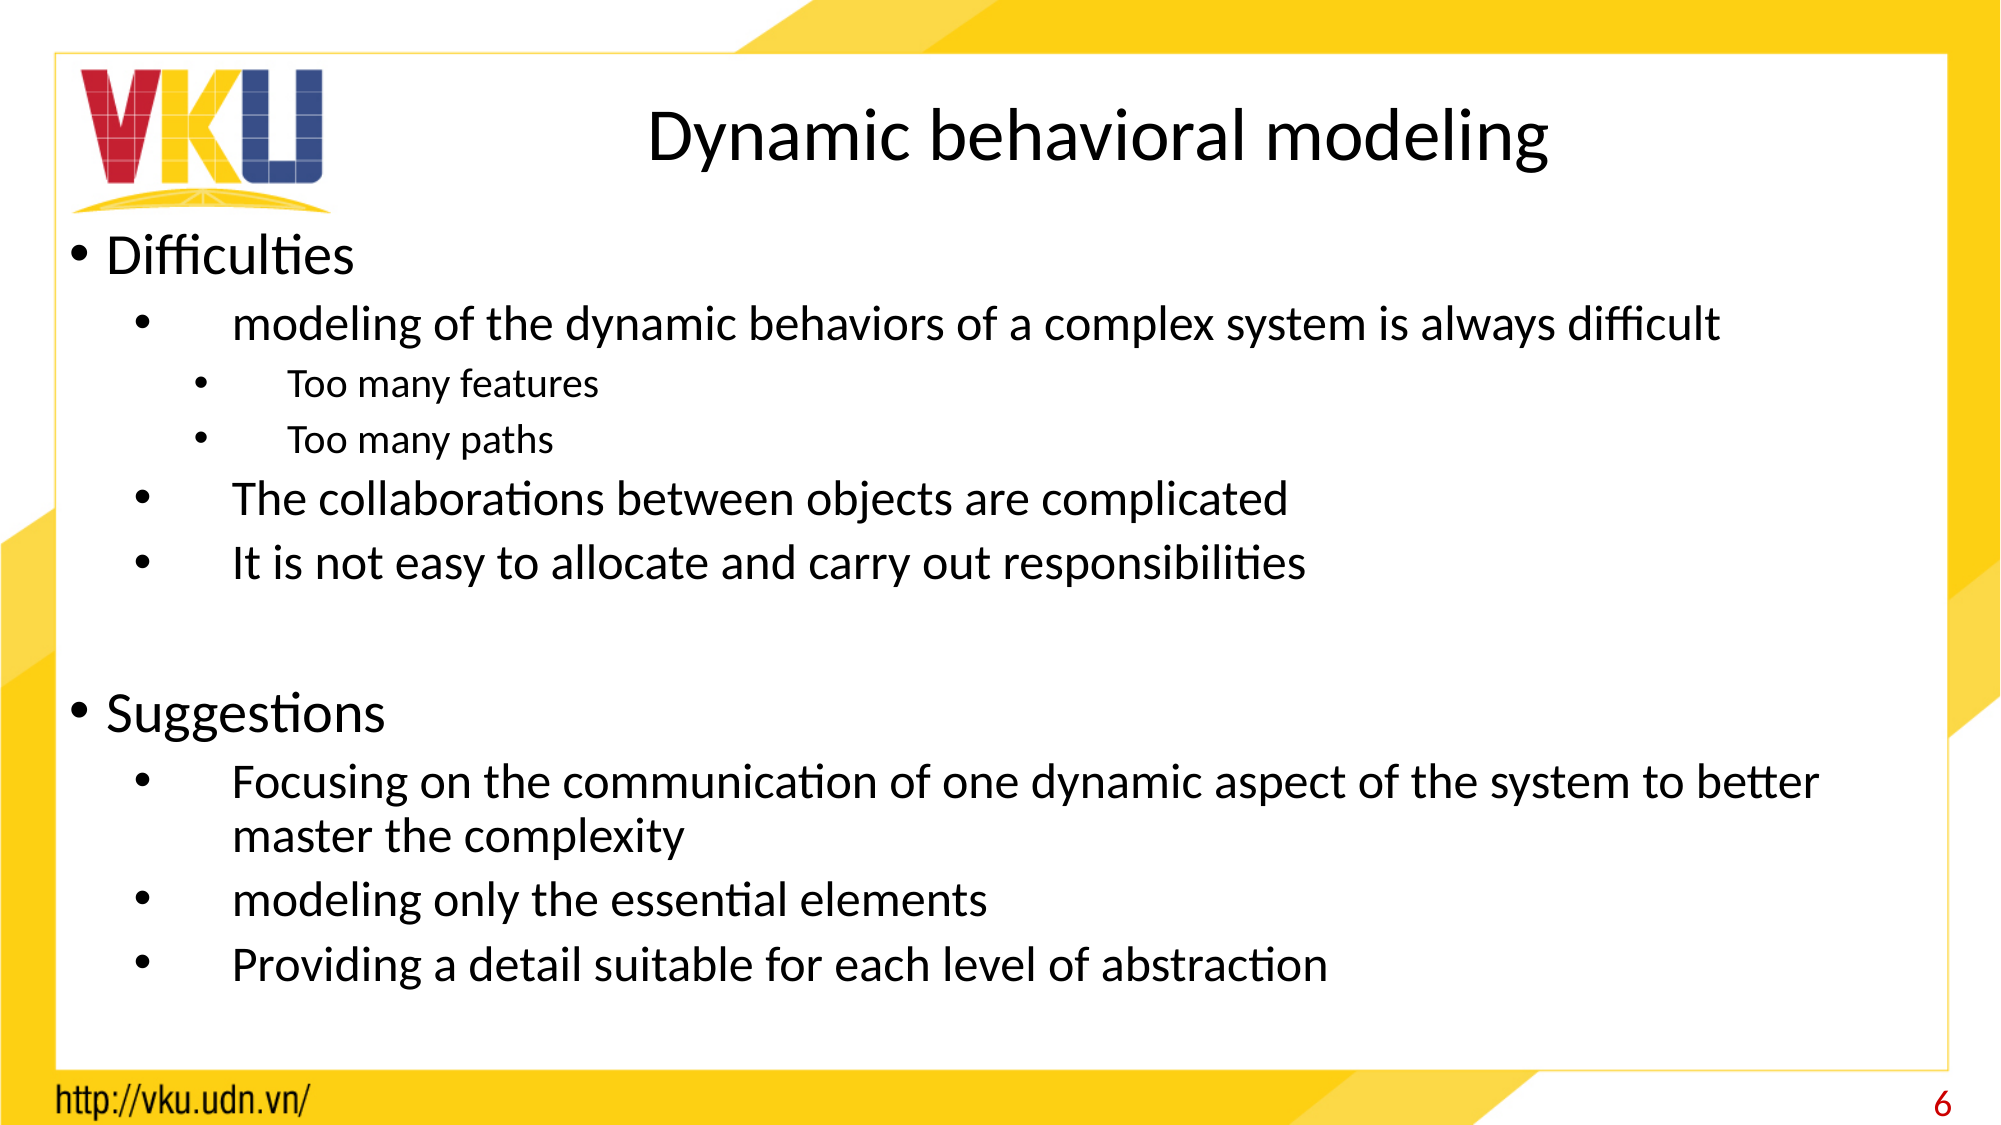

# Dynamic behavioral modeling
Difficulties
modeling of the dynamic behaviors of a complex system is always difficult
Too many features
Too many paths
The collaborations between objects are complicated
It is not easy to allocate and carry out responsibilities

Suggestions
Focusing on the communication of one dynamic aspect of the system to better master the complexity
modeling only the essential elements
Providing a detail suitable for each level of abstraction
6